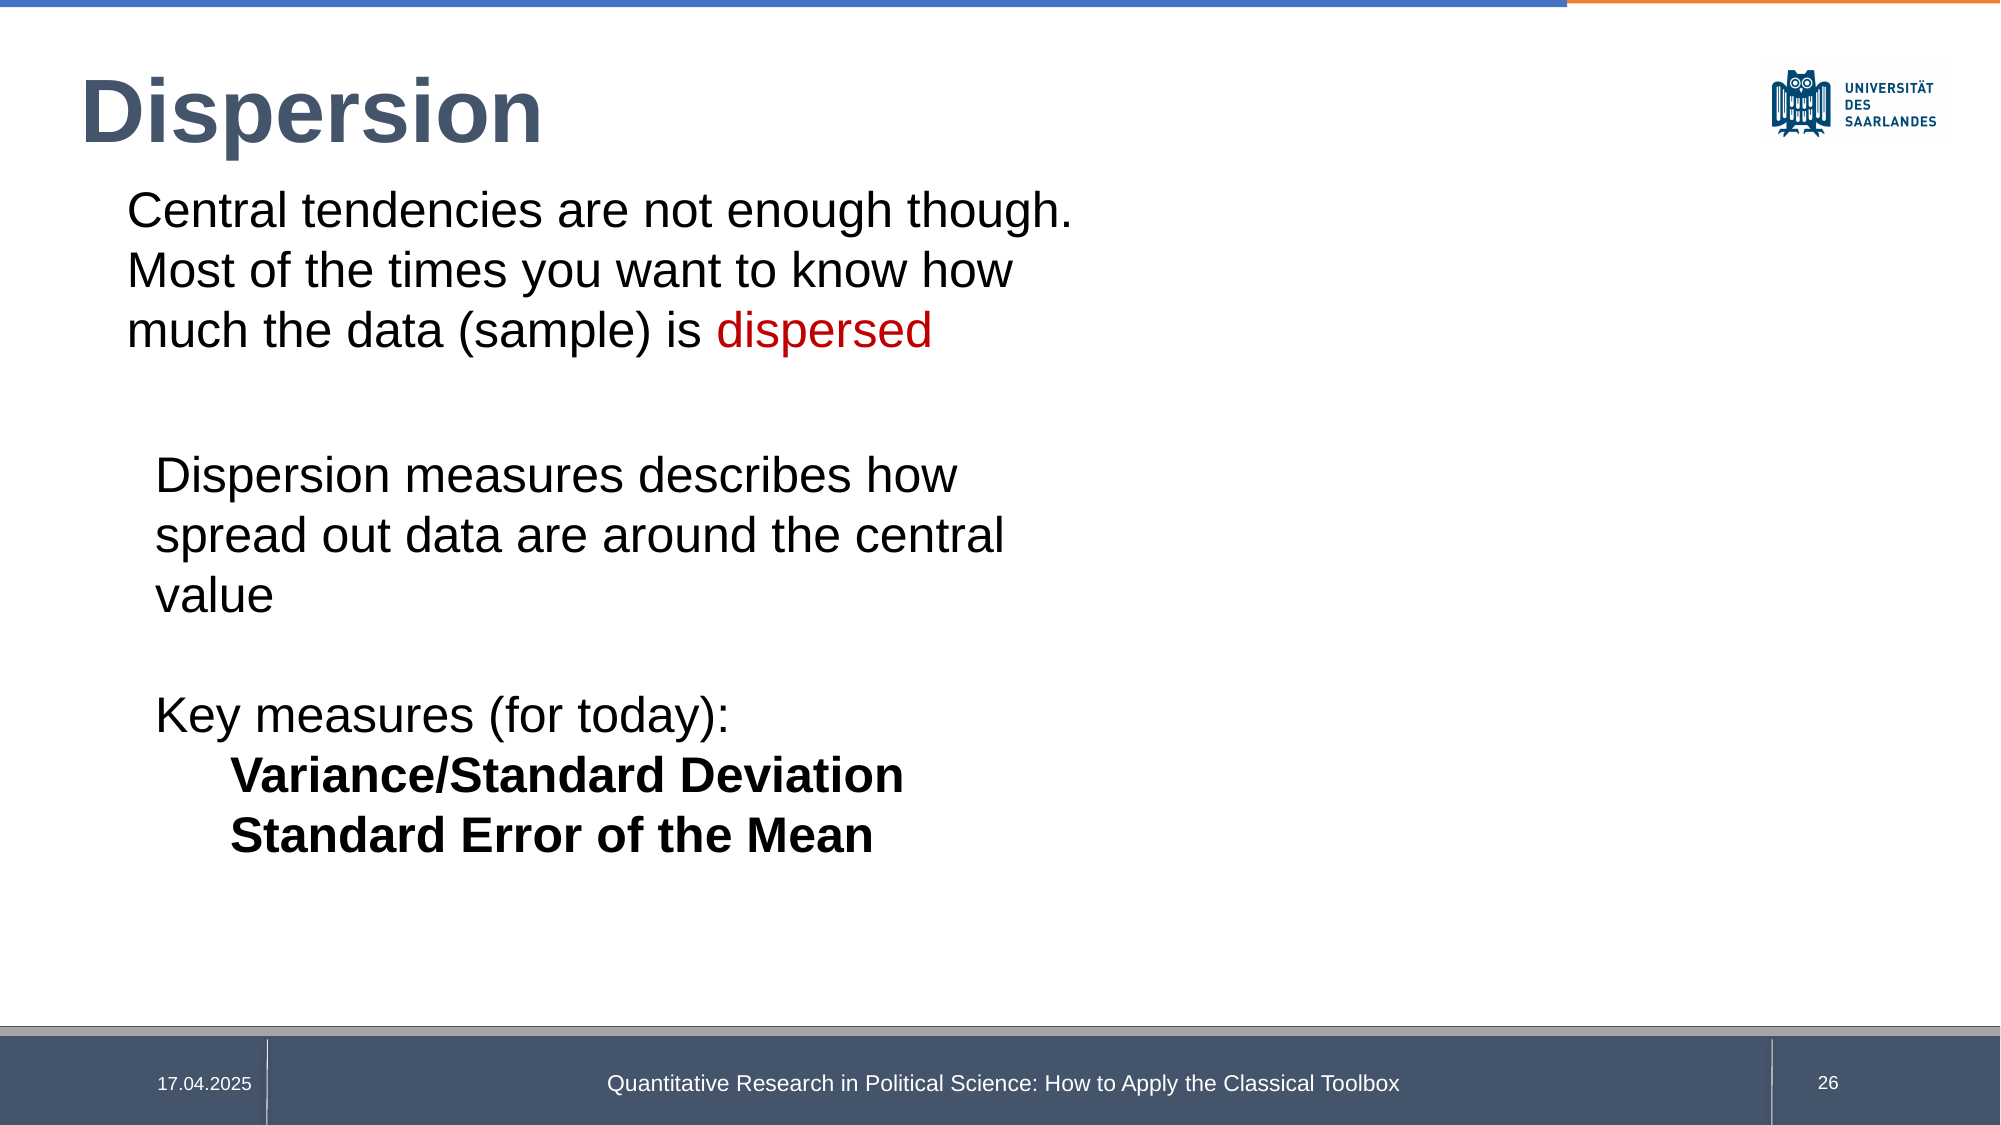

Dispersion
Central tendencies are not enough though. Most of the times you want to know how much the data (sample) is dispersed

Dispersion measures describes how spread out data are around the central value
Key measures (for today):
Variance/Standard Deviation
Standard Error of the Mean

Quantitative Research in Political Science: How to Apply the Classical Toolbox
26
17.04.2025